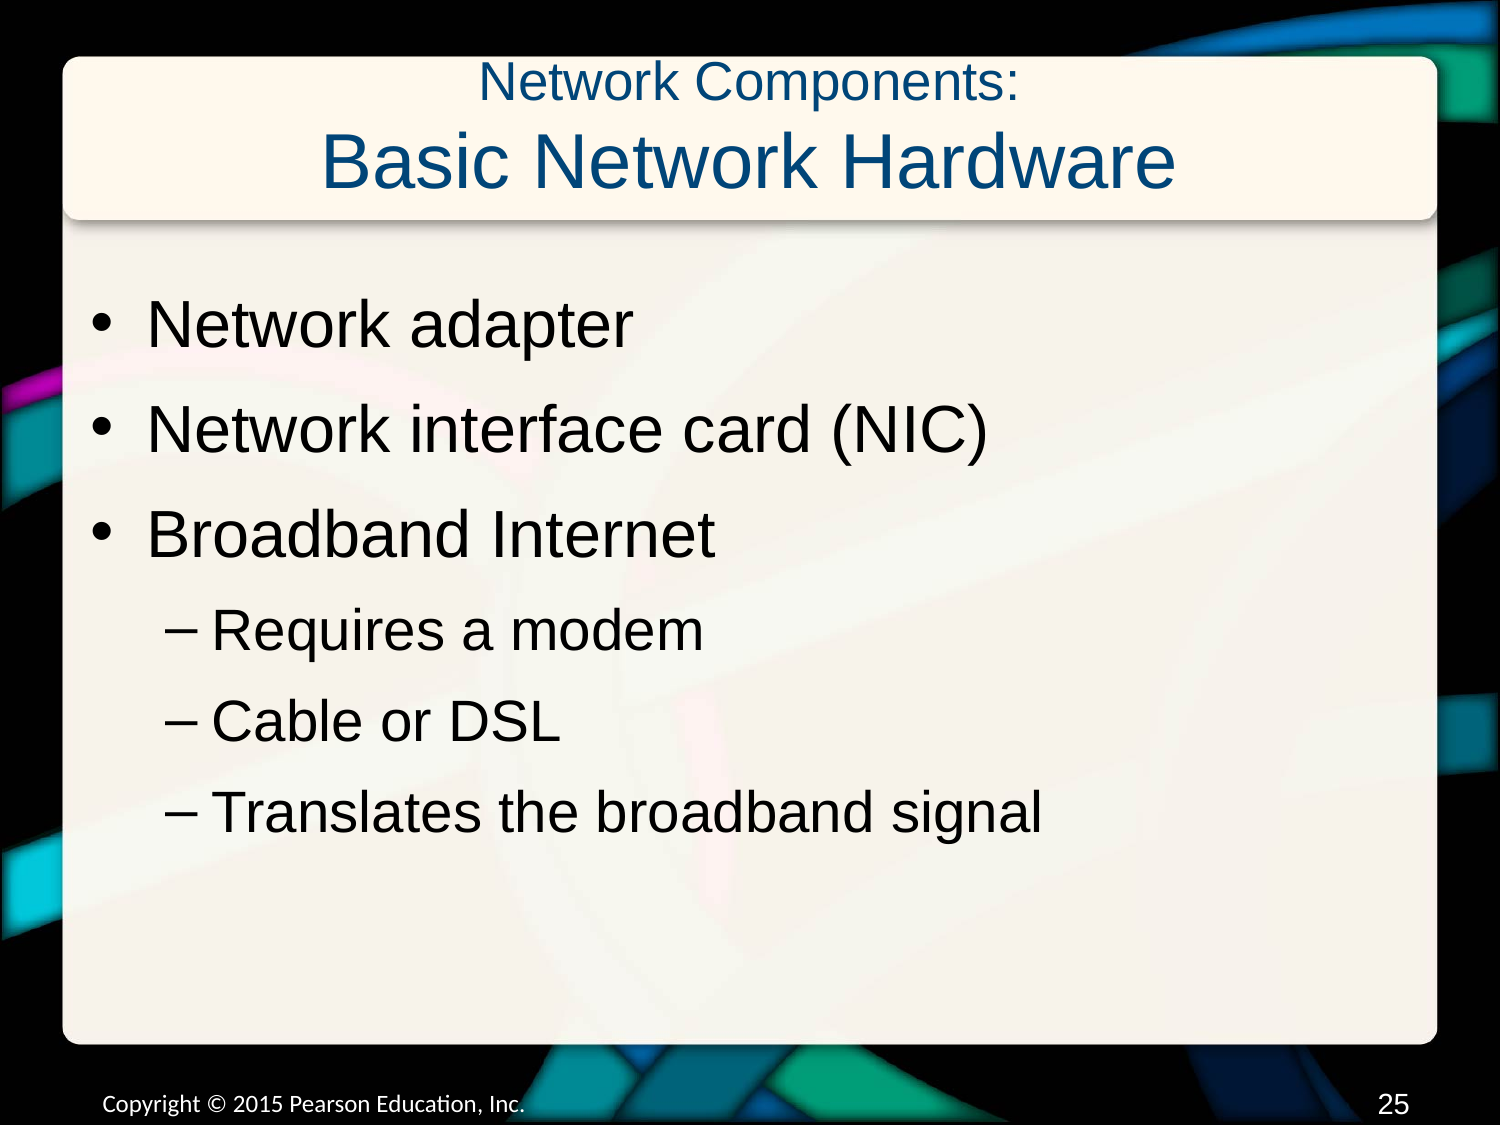

# Network Components: Basic Network Hardware
Network adapter
Network interface card (NIC)
Broadband Internet
Requires a modem
Cable or DSL
Translates the broadband signal
Copyright © 2015 Pearson Education, Inc.
25